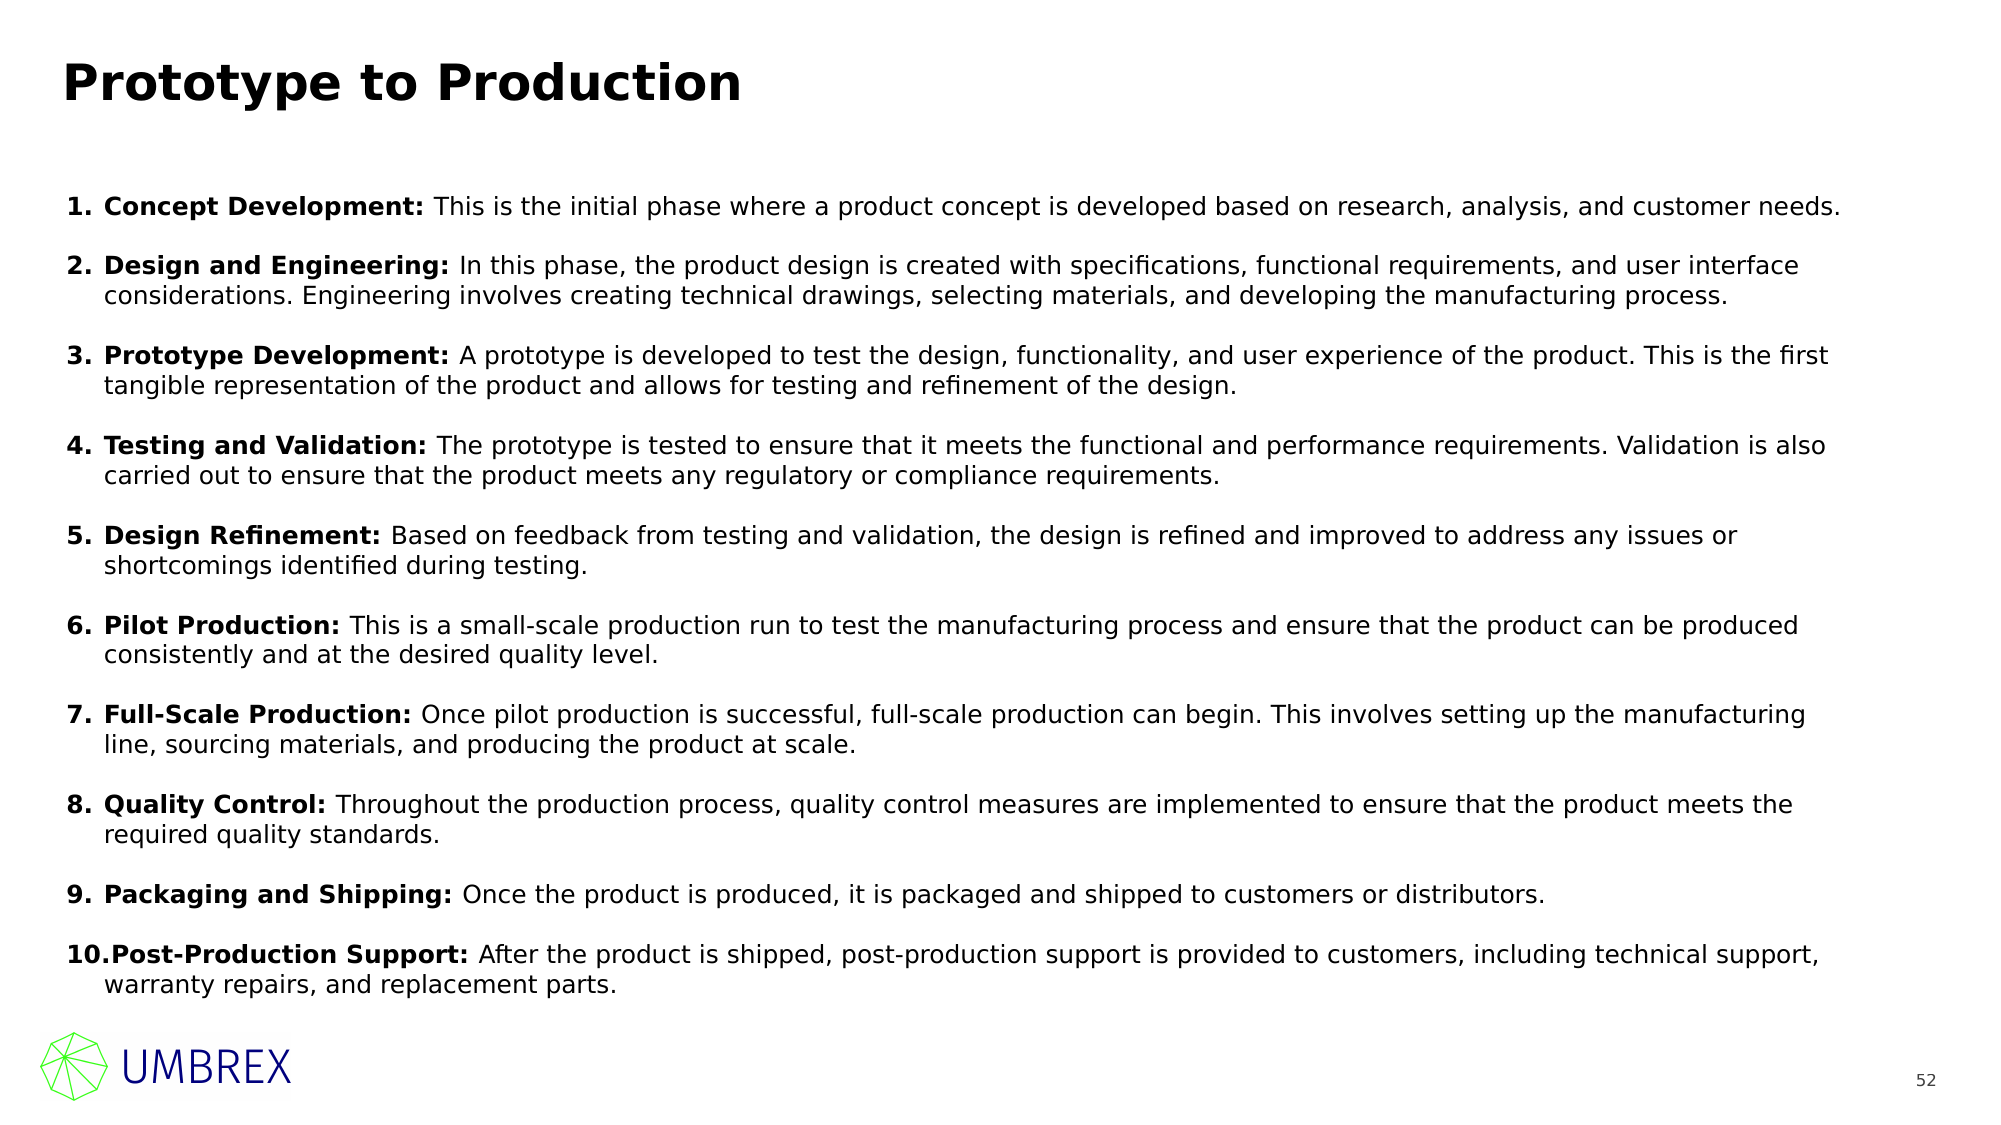

# Prototype to Production
Concept Development: This is the initial phase where a product concept is developed based on research, analysis, and customer needs.

Design and Engineering: In this phase, the product design is created with specifications, functional requirements, and user interface considerations. Engineering involves creating technical drawings, selecting materials, and developing the manufacturing process.

Prototype Development: A prototype is developed to test the design, functionality, and user experience of the product. This is the first tangible representation of the product and allows for testing and refinement of the design.

Testing and Validation: The prototype is tested to ensure that it meets the functional and performance requirements. Validation is also carried out to ensure that the product meets any regulatory or compliance requirements.

Design Refinement: Based on feedback from testing and validation, the design is refined and improved to address any issues or shortcomings identified during testing.

Pilot Production: This is a small-scale production run to test the manufacturing process and ensure that the product can be produced consistently and at the desired quality level.

Full-Scale Production: Once pilot production is successful, full-scale production can begin. This involves setting up the manufacturing line, sourcing materials, and producing the product at scale.

Quality Control: Throughout the production process, quality control measures are implemented to ensure that the product meets the required quality standards.

Packaging and Shipping: Once the product is produced, it is packaged and shipped to customers or distributors.

Post-Production Support: After the product is shipped, post-production support is provided to customers, including technical support, warranty repairs, and replacement parts.